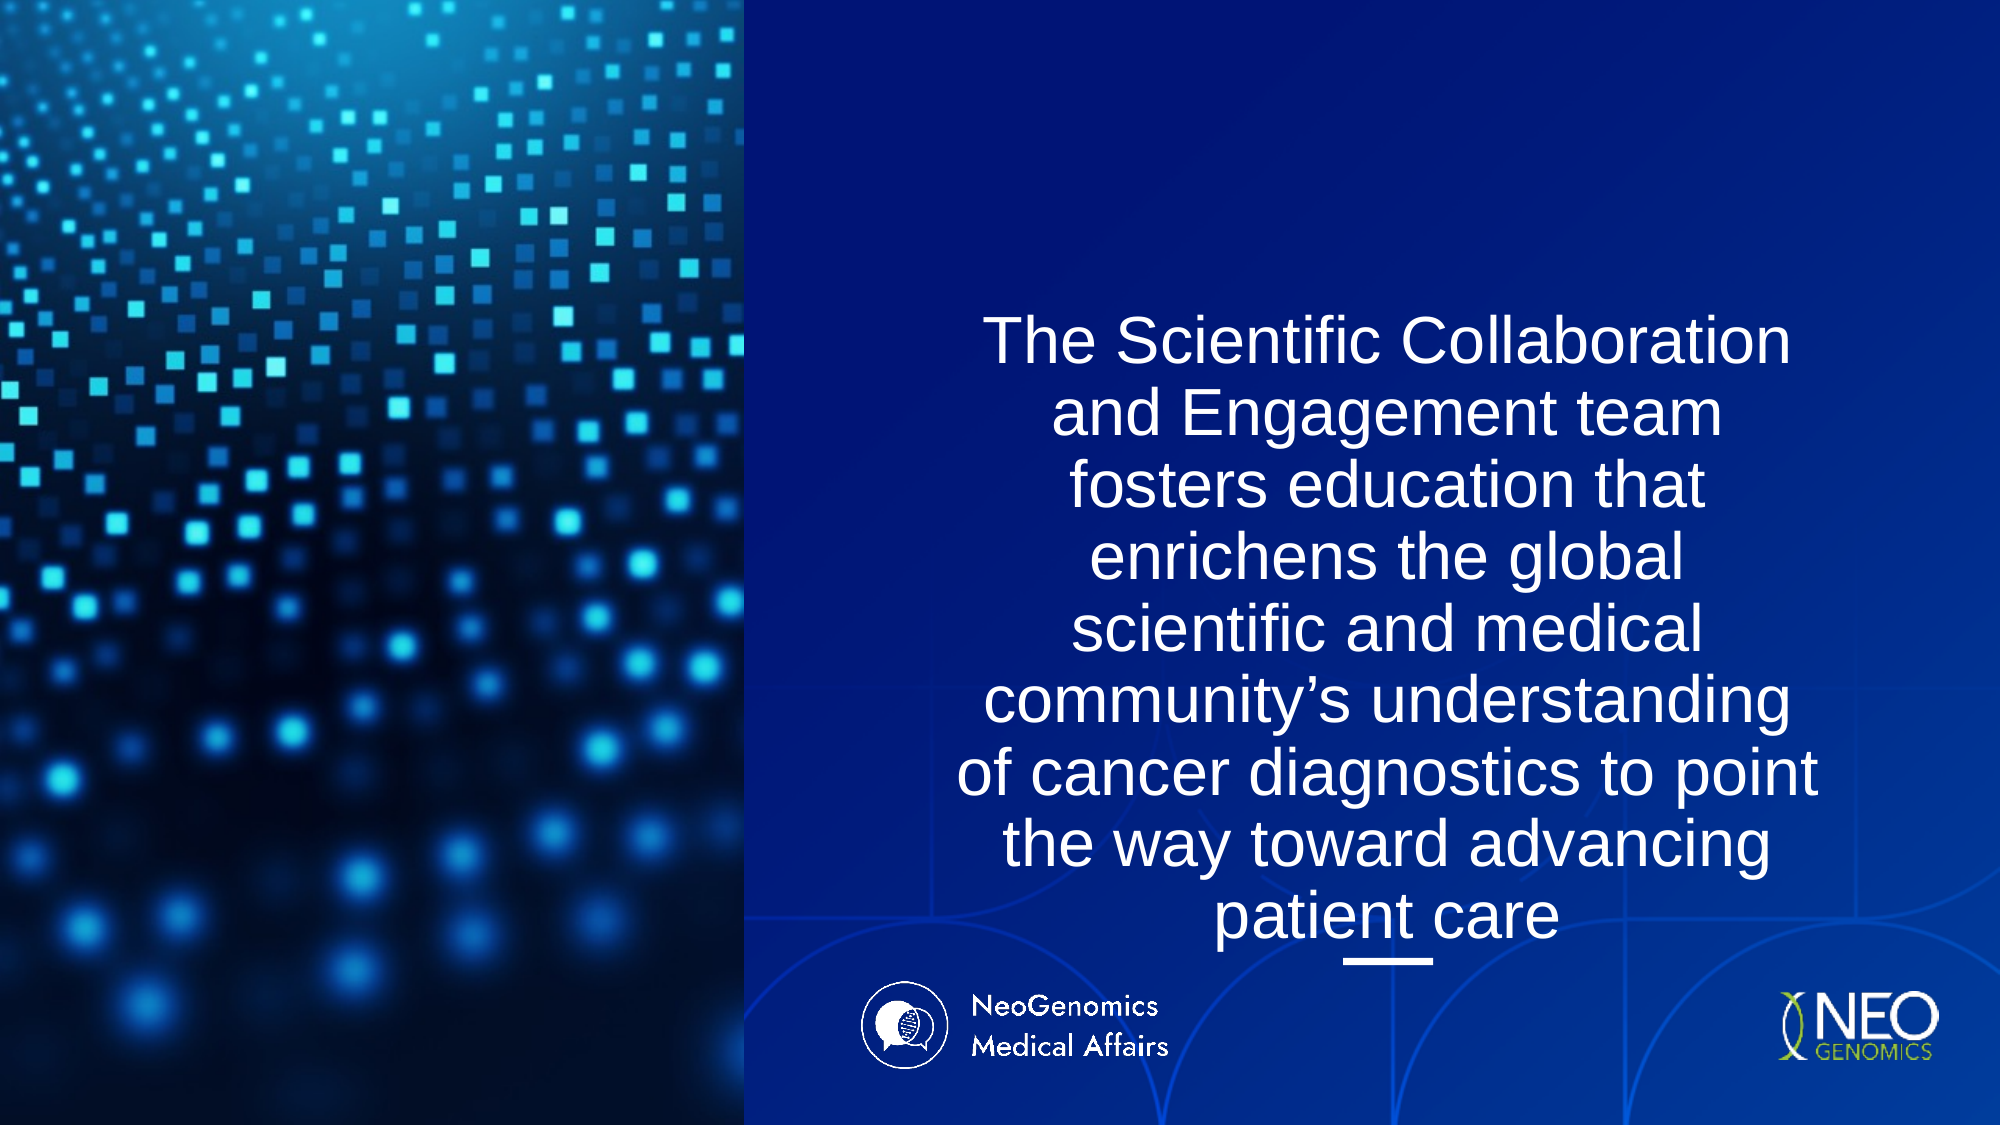

# The Scientific Collaboration and Engagement team fosters education that enrichens the global scientific and medical community’s understanding of cancer diagnostics to point the way toward advancing patient care